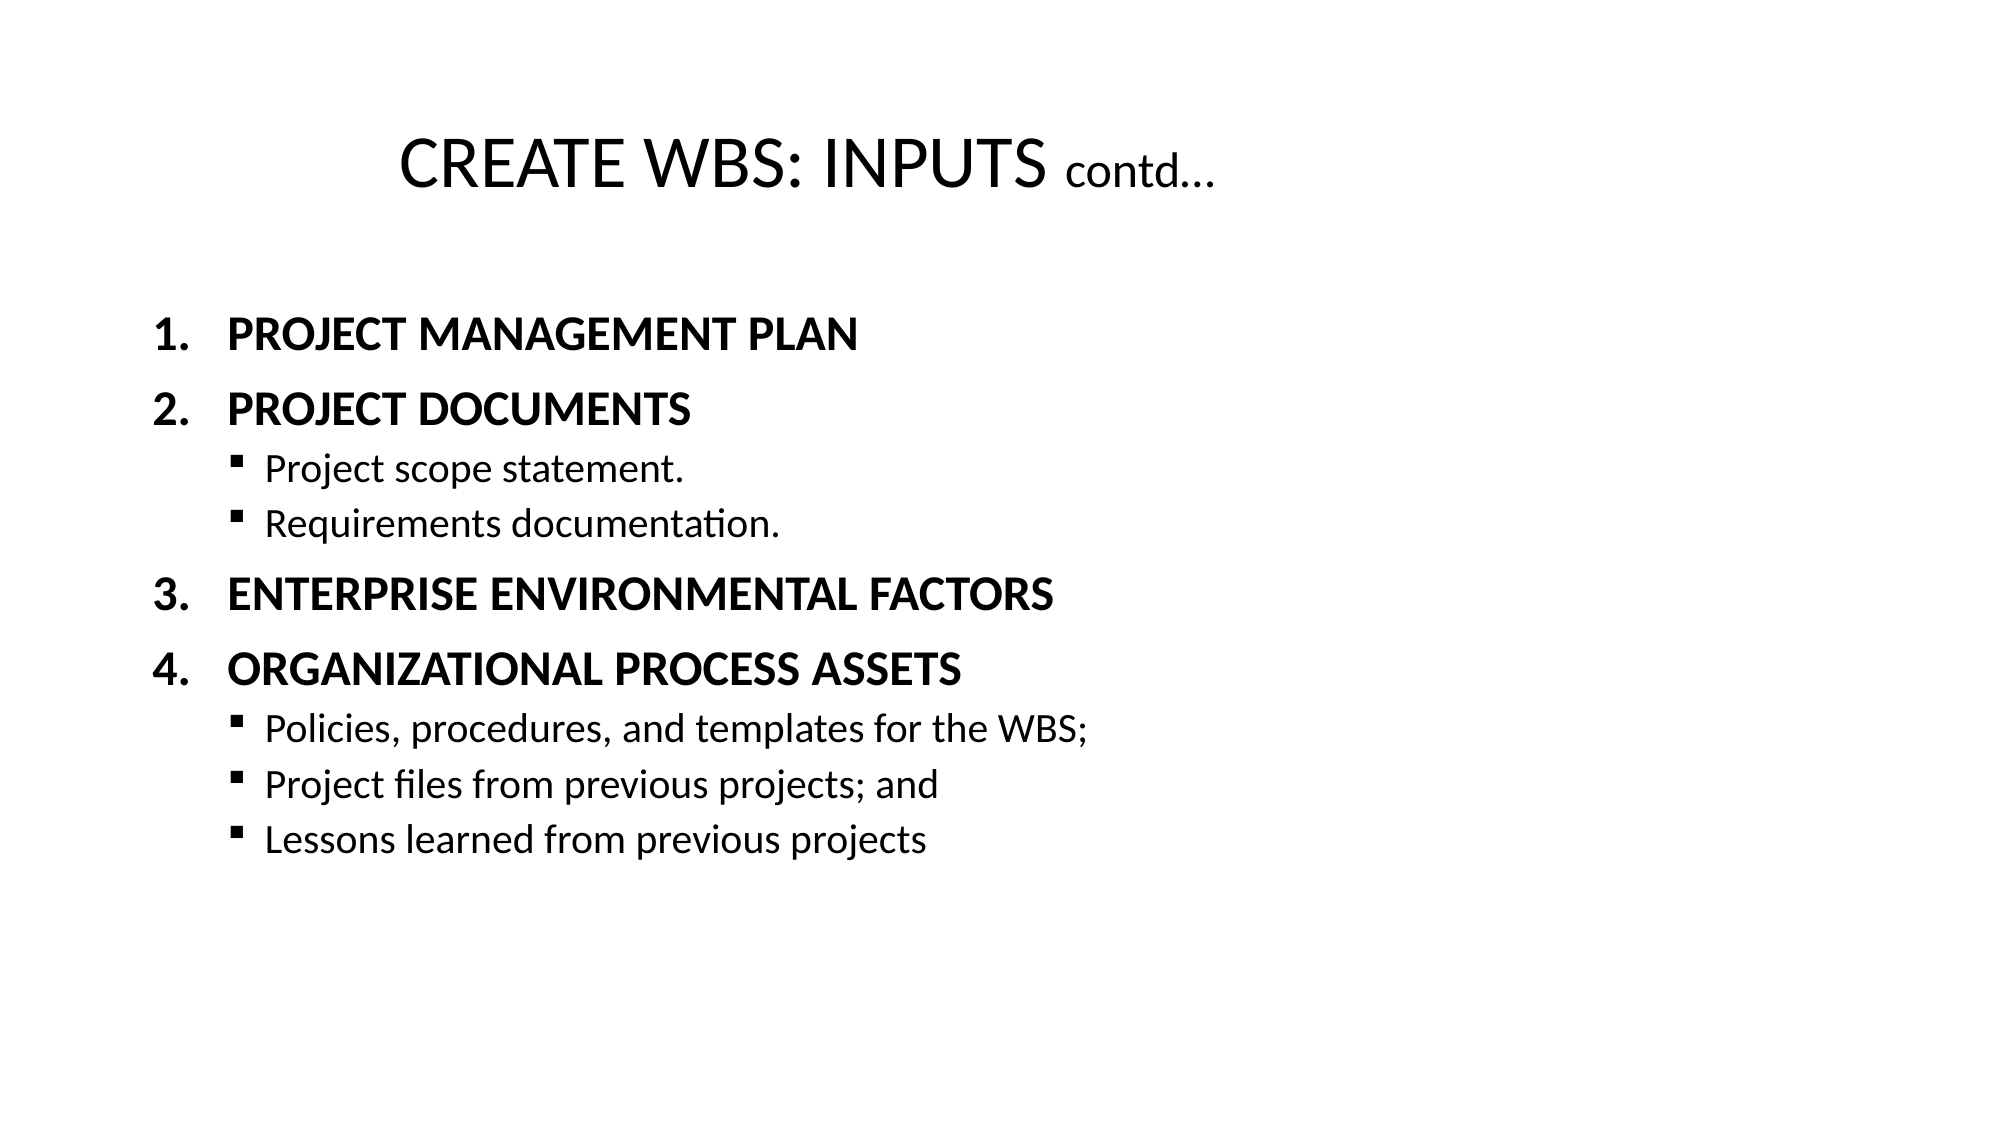

# CREATE WBS: INPUTS contd…
PROJECT MANAGEMENT PLAN
PROJECT DOCUMENTS
Project scope statement.
Requirements documentation.
ENTERPRISE ENVIRONMENTAL FACTORS
ORGANIZATIONAL PROCESS ASSETS
Policies, procedures, and templates for the WBS;
Project files from previous projects; and
Lessons learned from previous projects
The PMI Registered Education Provider logo is a registered mark of the Project Management Institute, Inc.
This definition is taken from the Glossary of Project Management Institute, A Guide to the Project Management Body of Knowledge, (PMBOK® Guide) – Sixth Edition, Project Management Institute Inc., 2017.